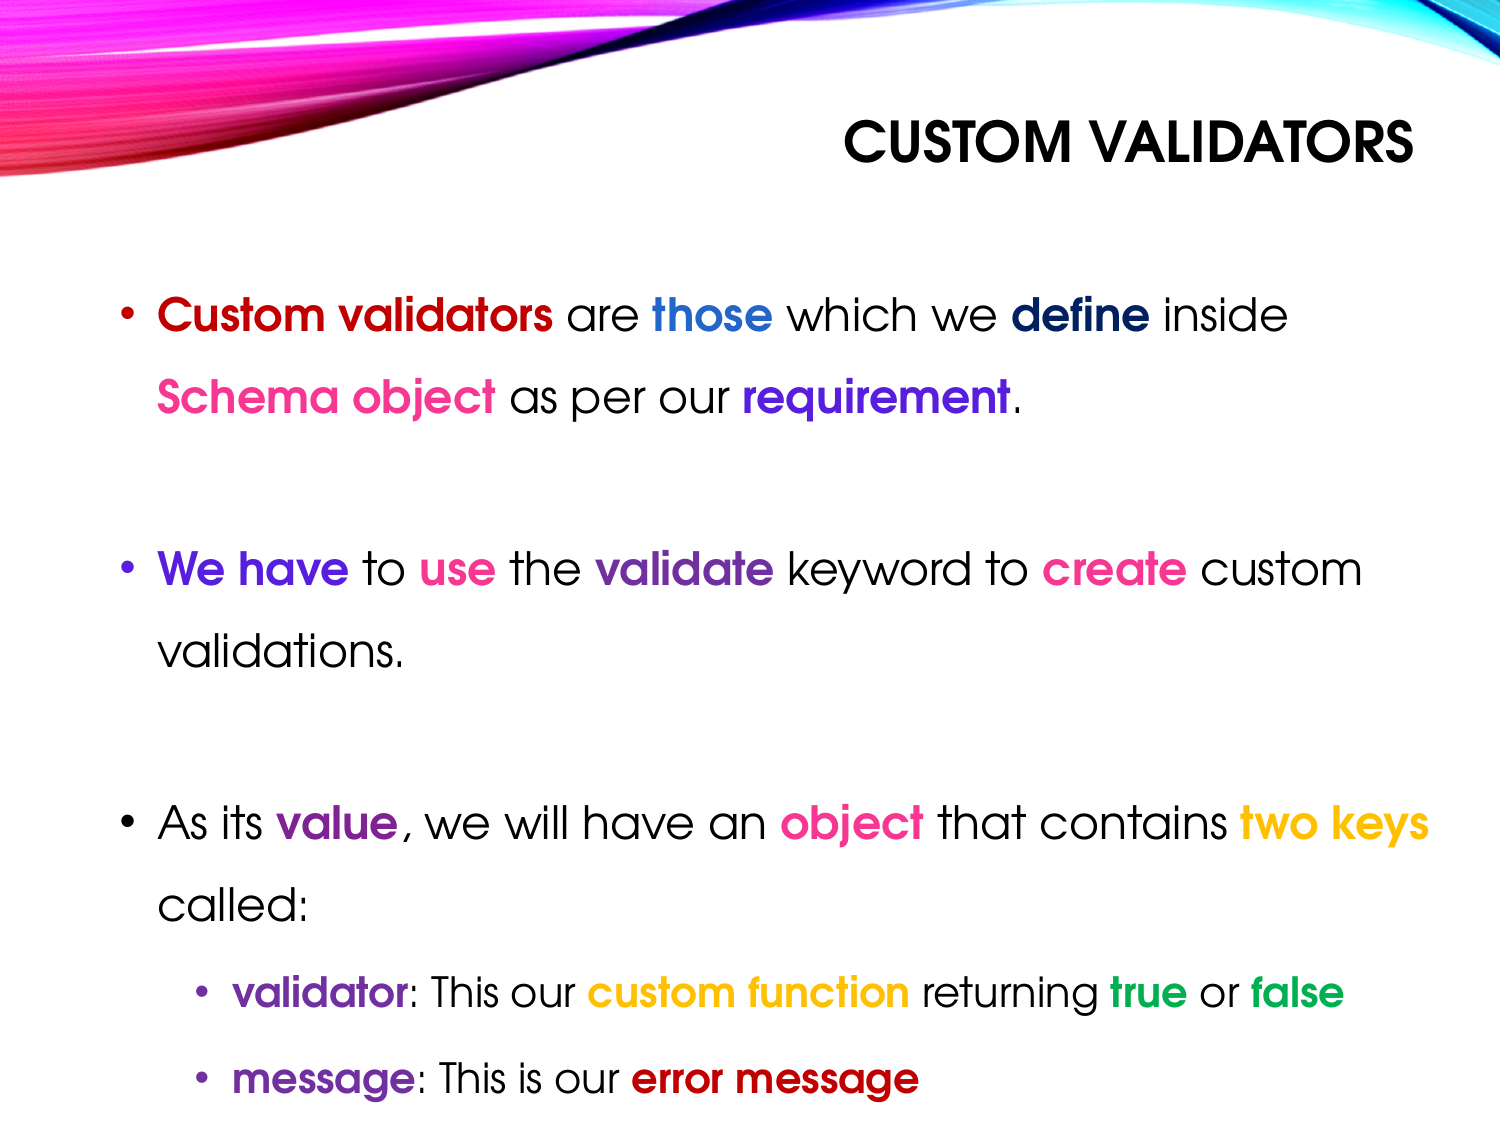

# Custom validators
Custom validators are those which we define inside Schema object as per our requirement.

We have to use the validate keyword to create custom validations.

As its value, we will have an object that contains two keys called:
validator: This our custom function returning true or false
message: This is our error message